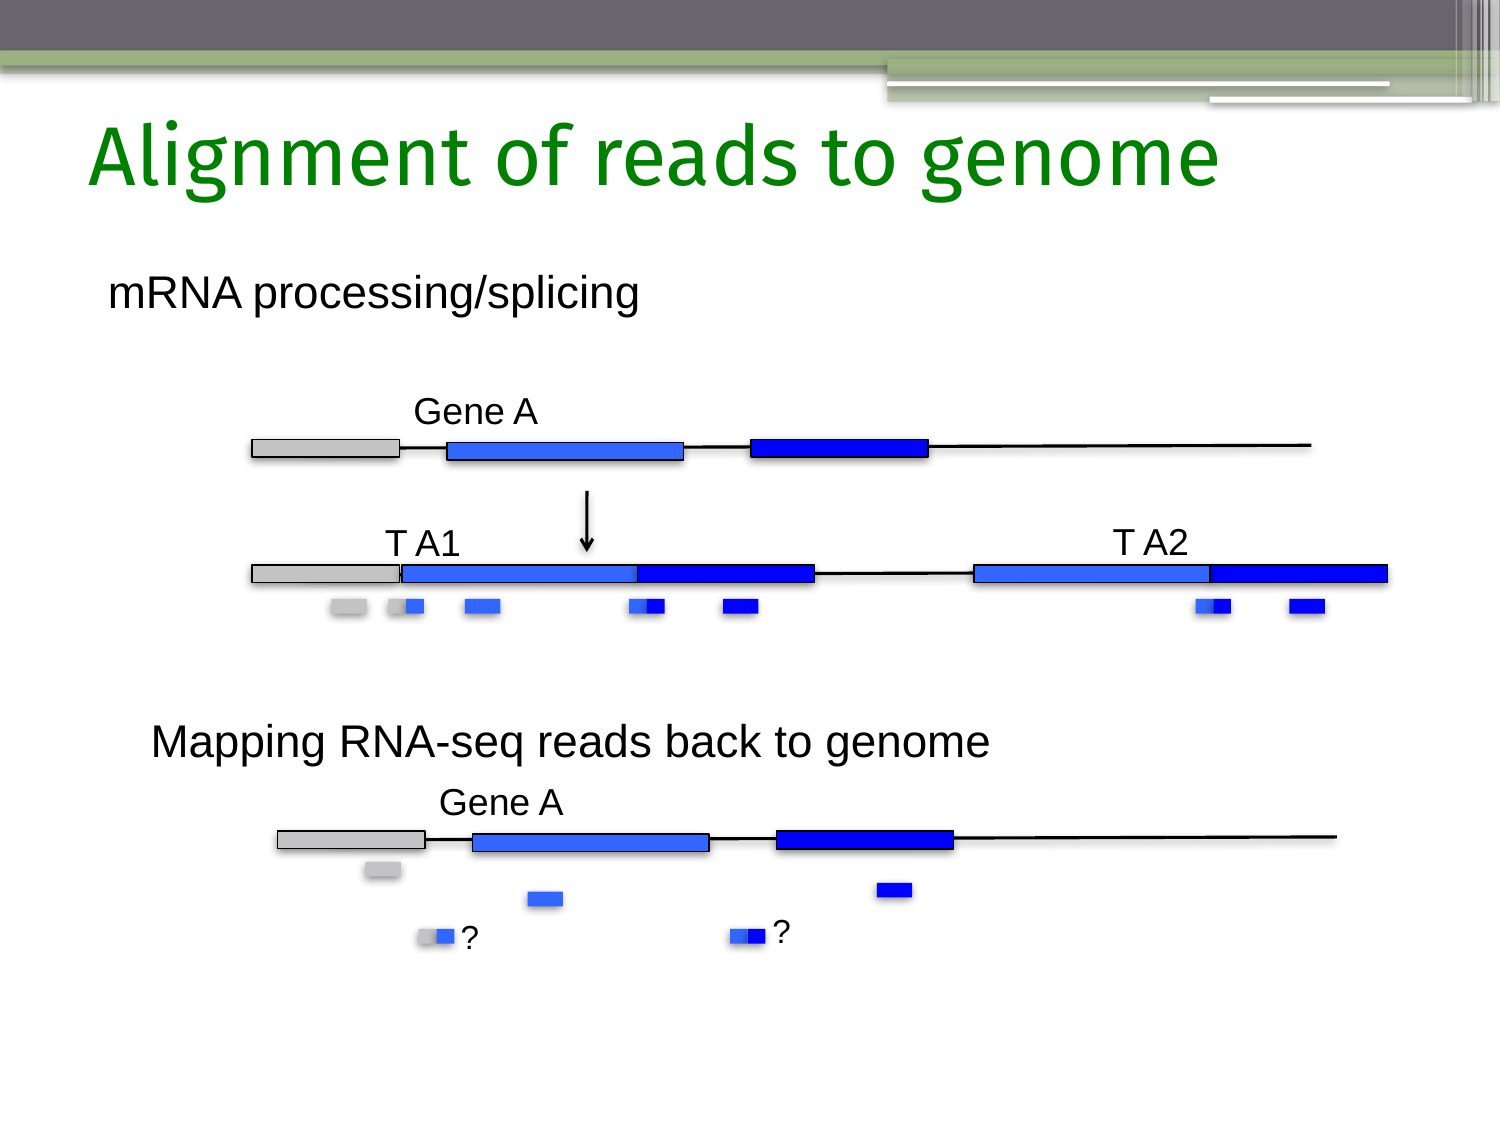

# Alignment of reads to genome
mRNA processing/splicing
Gene A

T A2
T A1

Mapping RNA-seq reads back to genome
Gene A

?
?